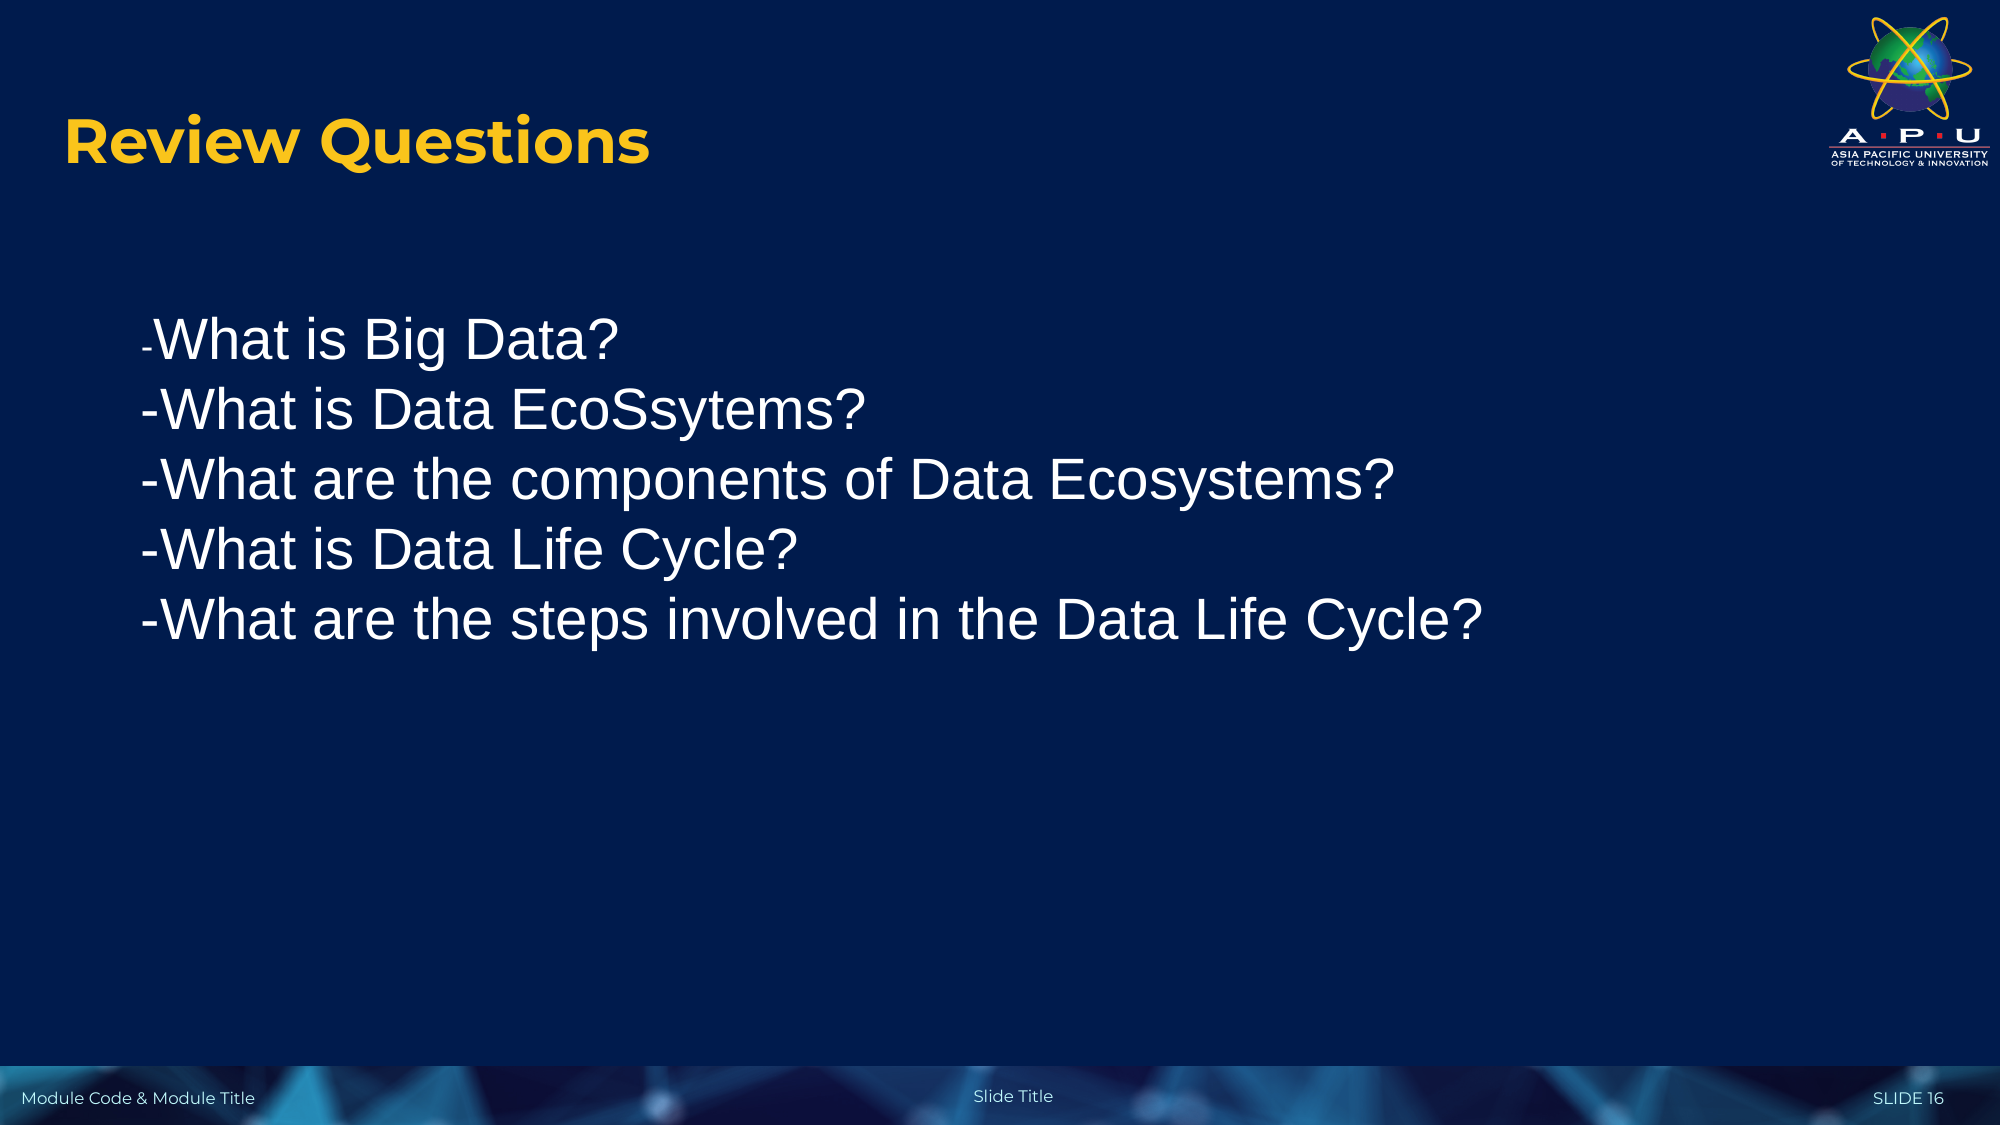

# Review Questions
-What is Big Data?
-What is Data EcoSsytems?
-What are the components of Data Ecosystems?
-What is Data Life Cycle?
-What are the steps involved in the Data Life Cycle?